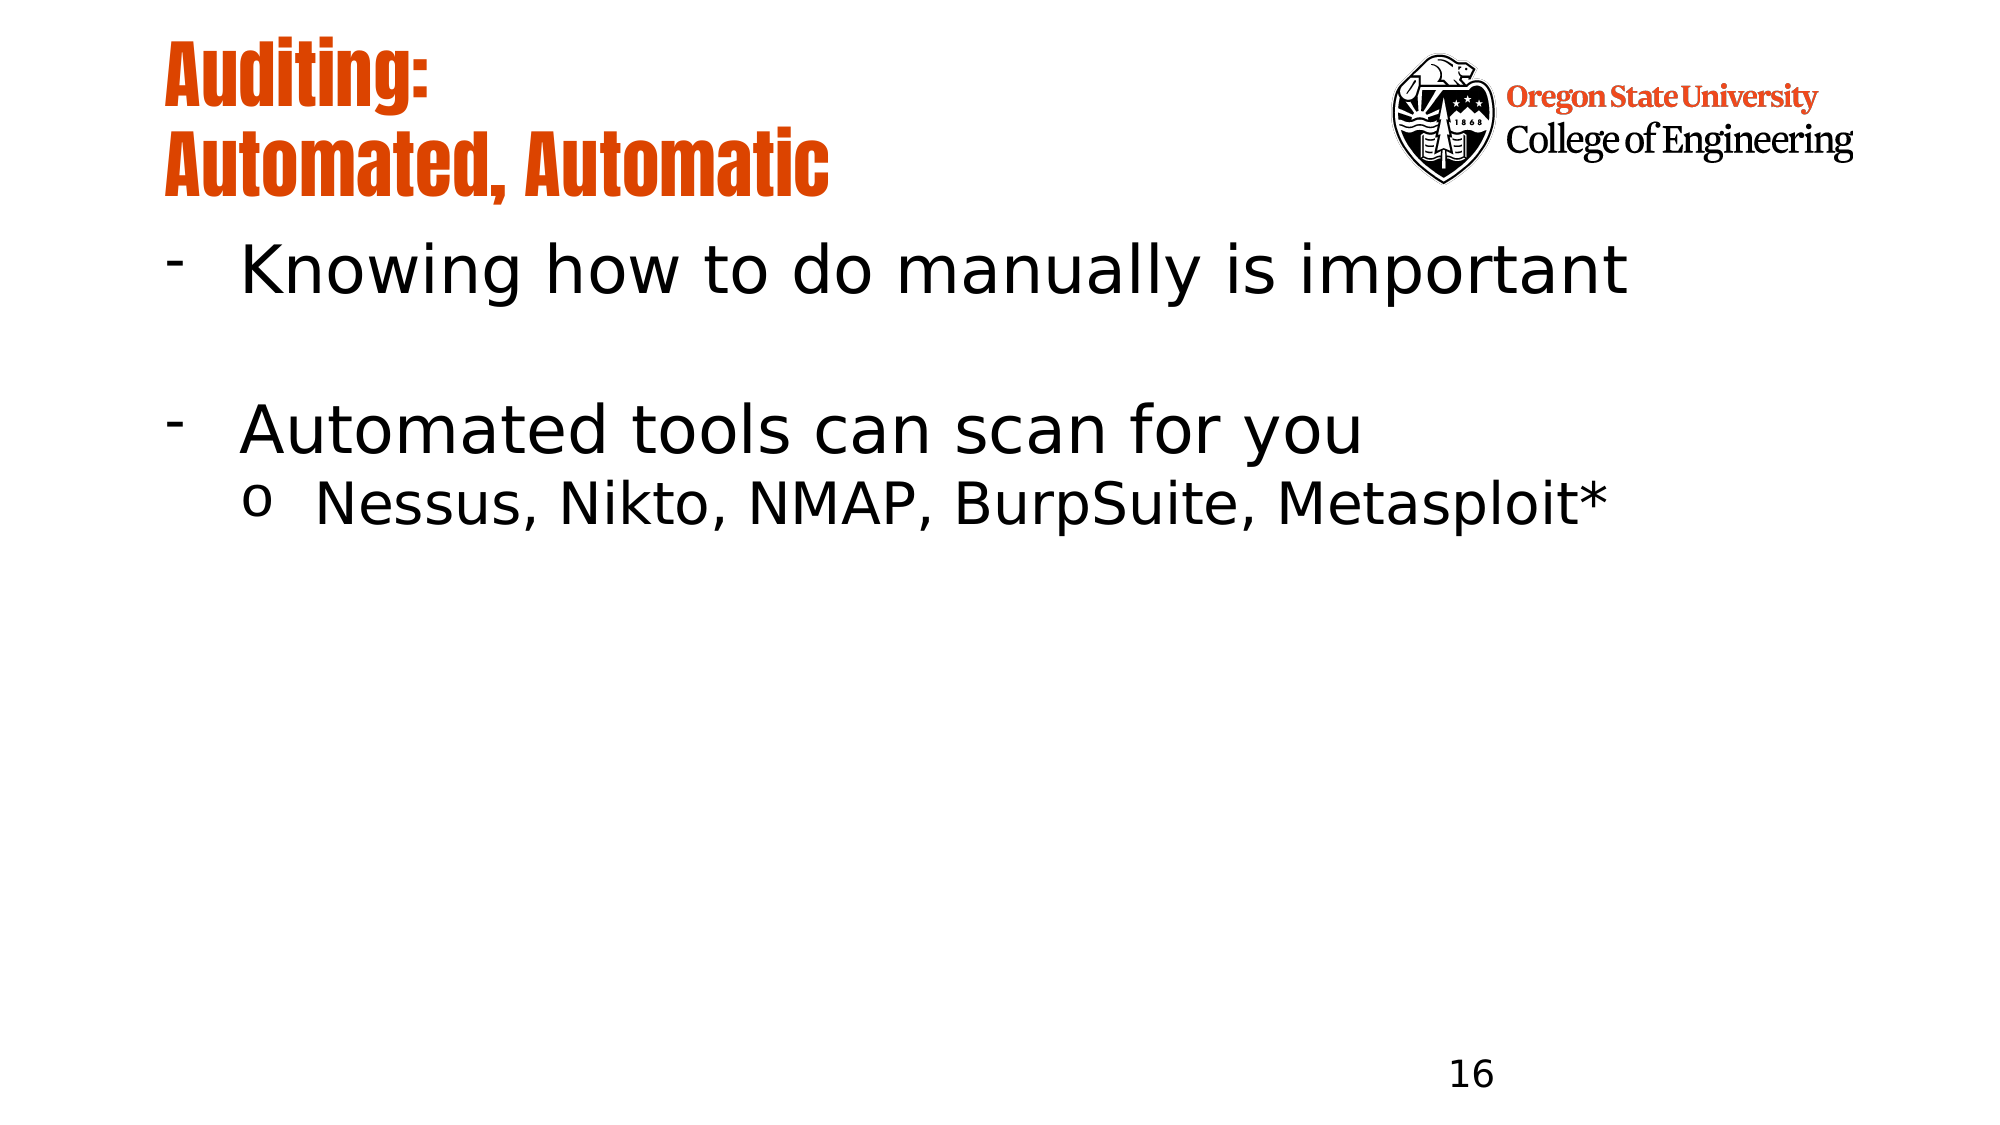

# Auditing: Automated, Automatic
Knowing how to do manually is important

Automated tools can scan for you
Nessus, Nikto, NMAP, BurpSuite, Metasploit*
16